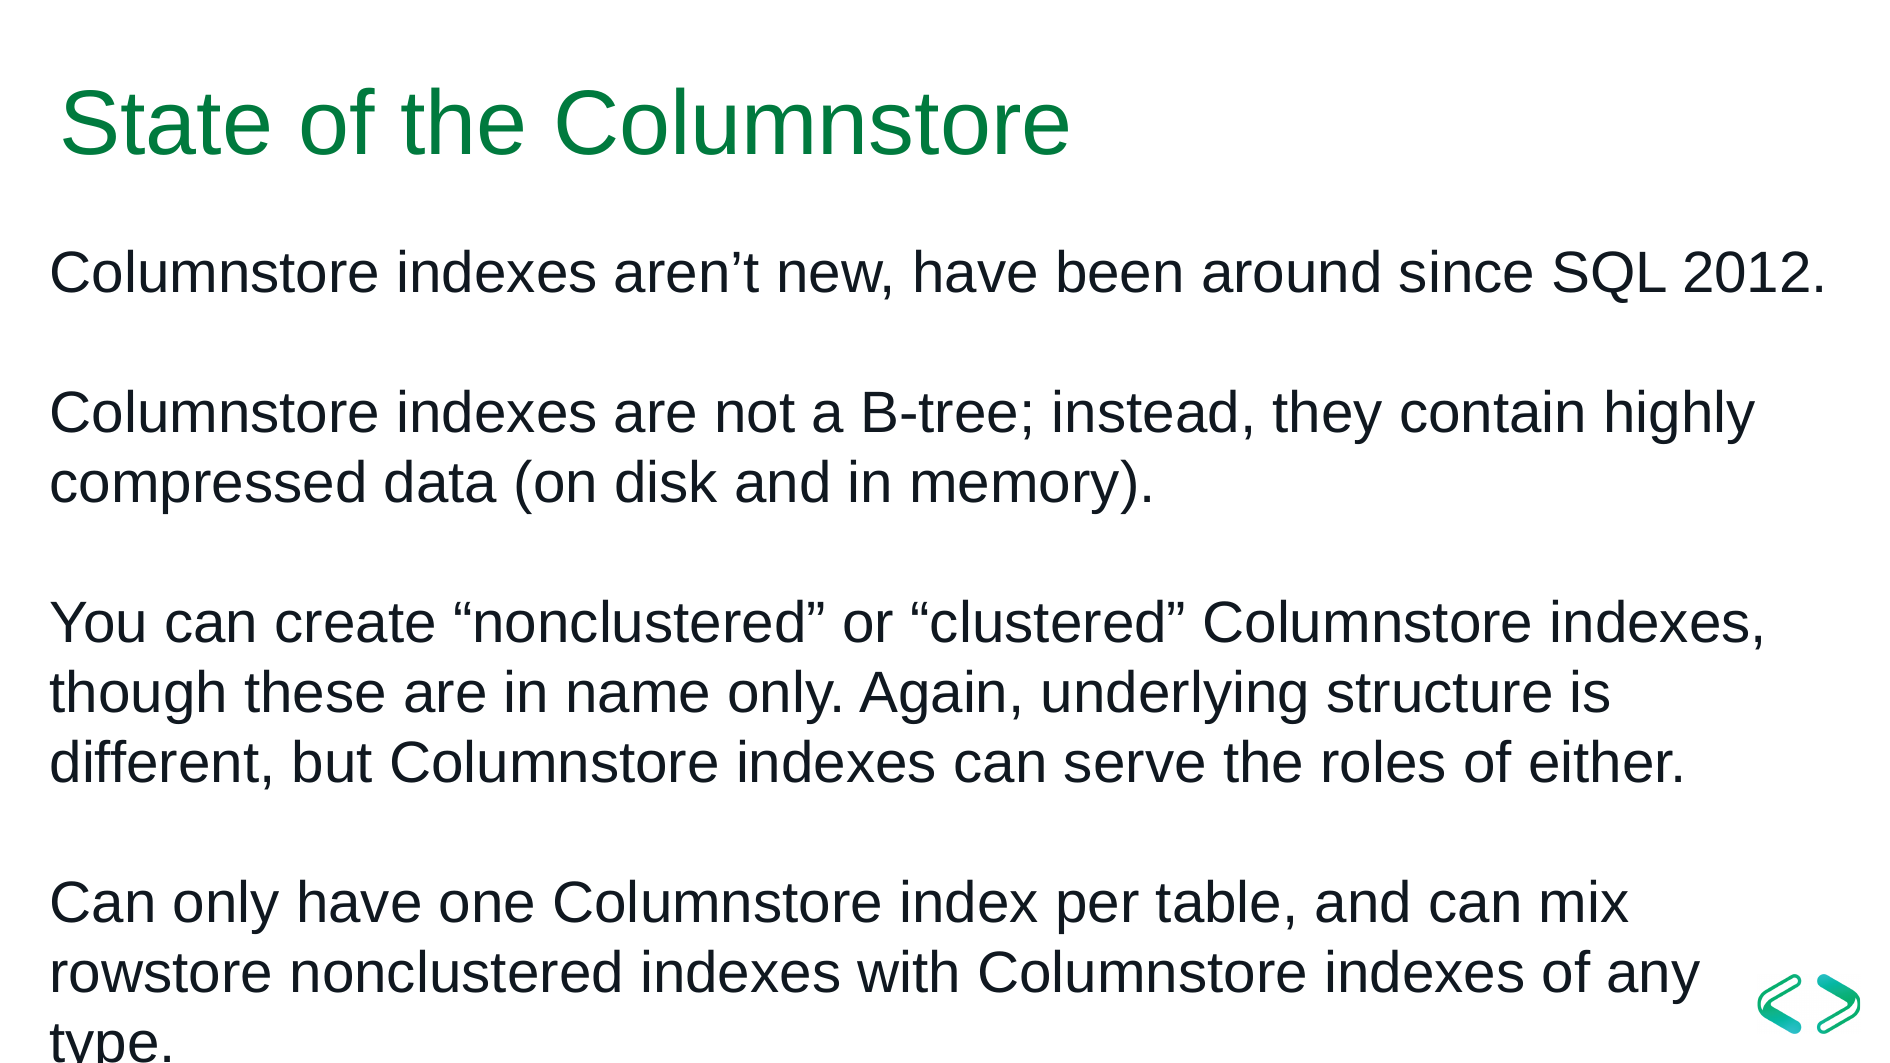

# State of the Columnstore
Columnstore indexes aren’t new, have been around since SQL 2012.

Columnstore indexes are not a B-tree; instead, they contain highly compressed data (on disk and in memory).

You can create “nonclustered” or “clustered” Columnstore indexes, though these are in name only. Again, underlying structure is different, but Columnstore indexes can serve the roles of either.

Can only have one Columnstore index per table, and can mix rowstore nonclustered indexes with Columnstore indexes of any type.